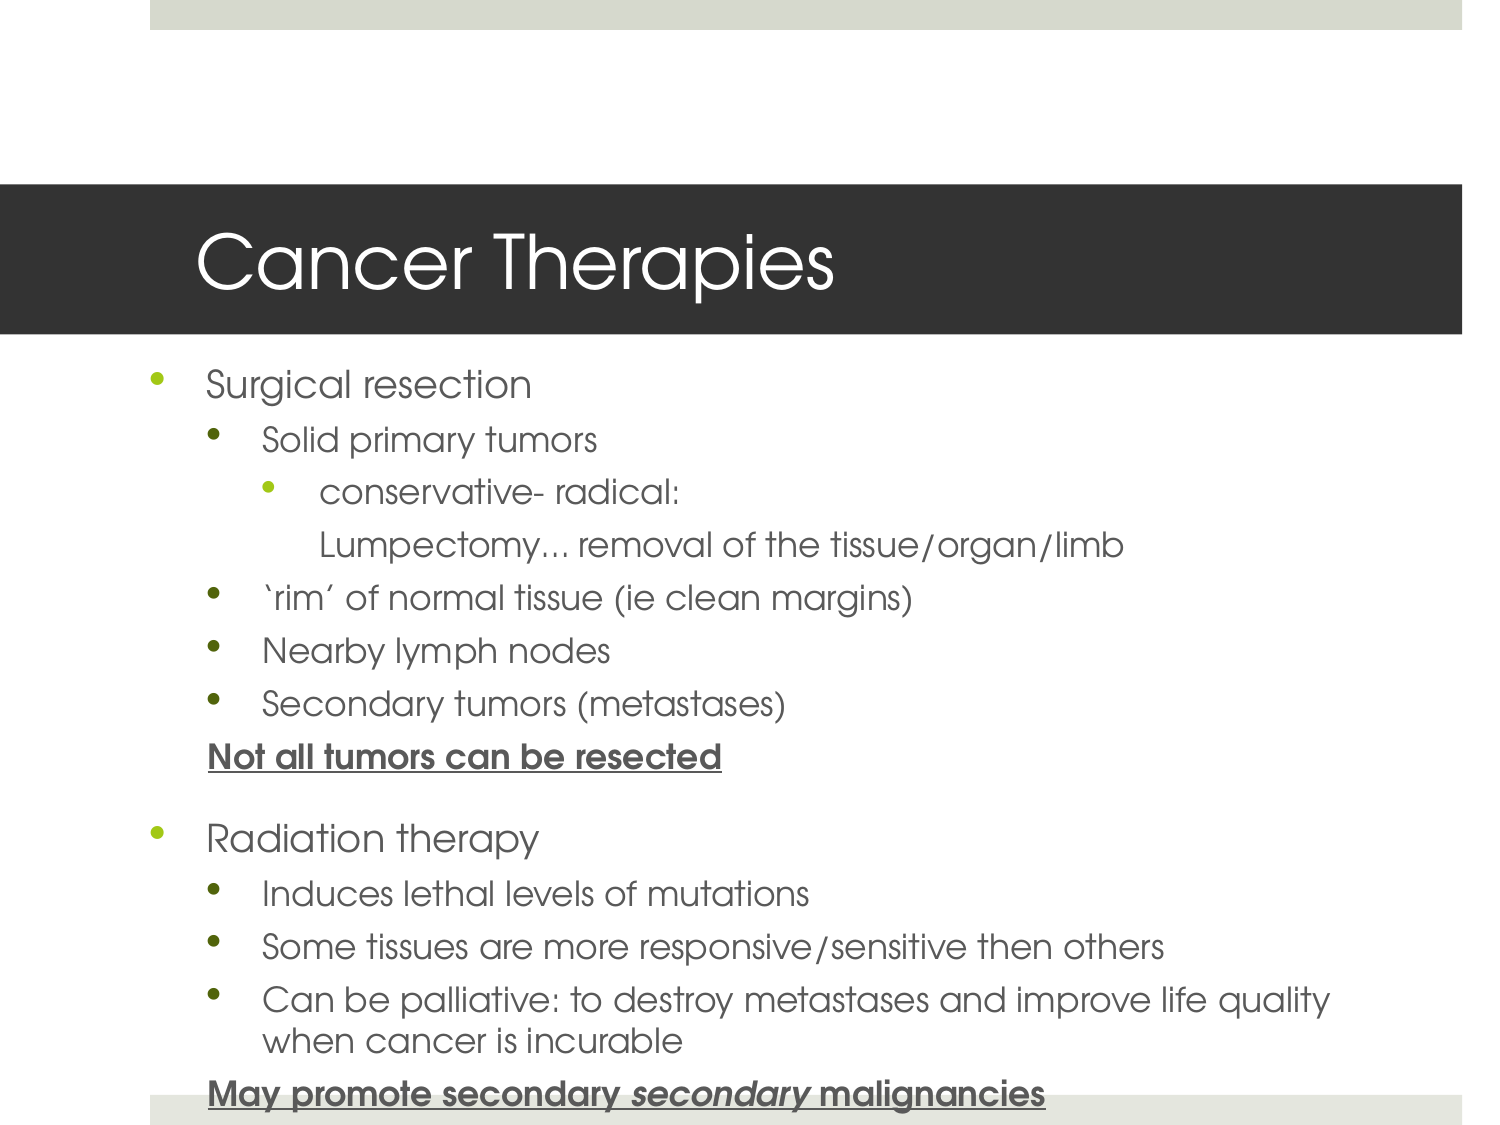

# Cancer Therapies
Surgical resection
Solid primary tumors
conservative- radical:
Lumpectomy… removal of the tissue/organ/limb
‘rim’ of normal tissue (ie clean margins)
Nearby lymph nodes
Secondary tumors (metastases)
Not all tumors can be resected
Radiation therapy
Induces lethal levels of mutations
Some tissues are more responsive/sensitive then others
Can be palliative: to destroy metastases and improve life quality when cancer is incurable
May promote secondary secondary malignancies